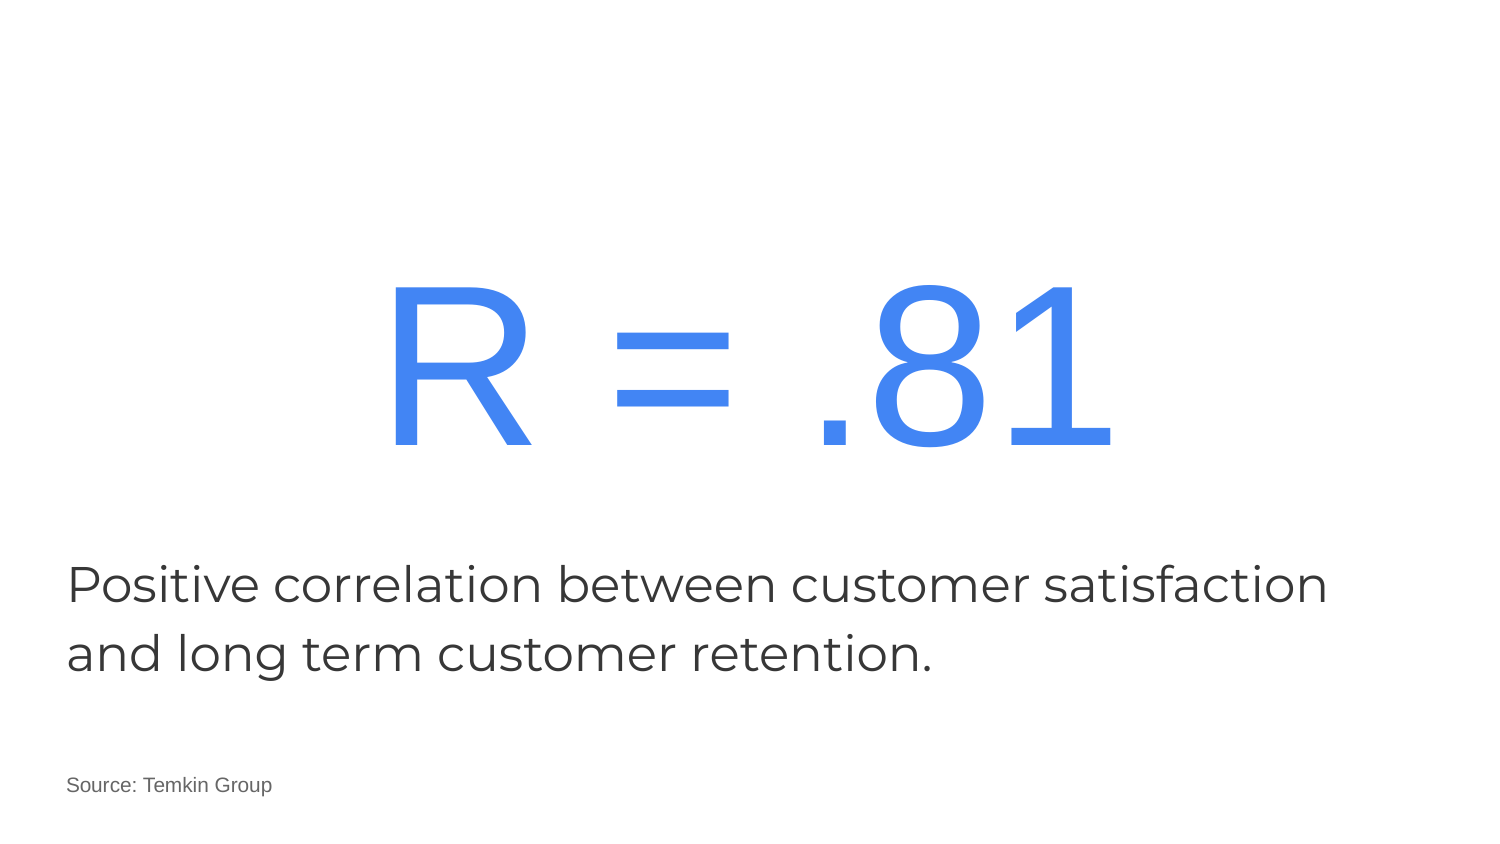

# R = .81
Positive correlation between customer satisfaction and long term customer retention.
Source: Temkin Group